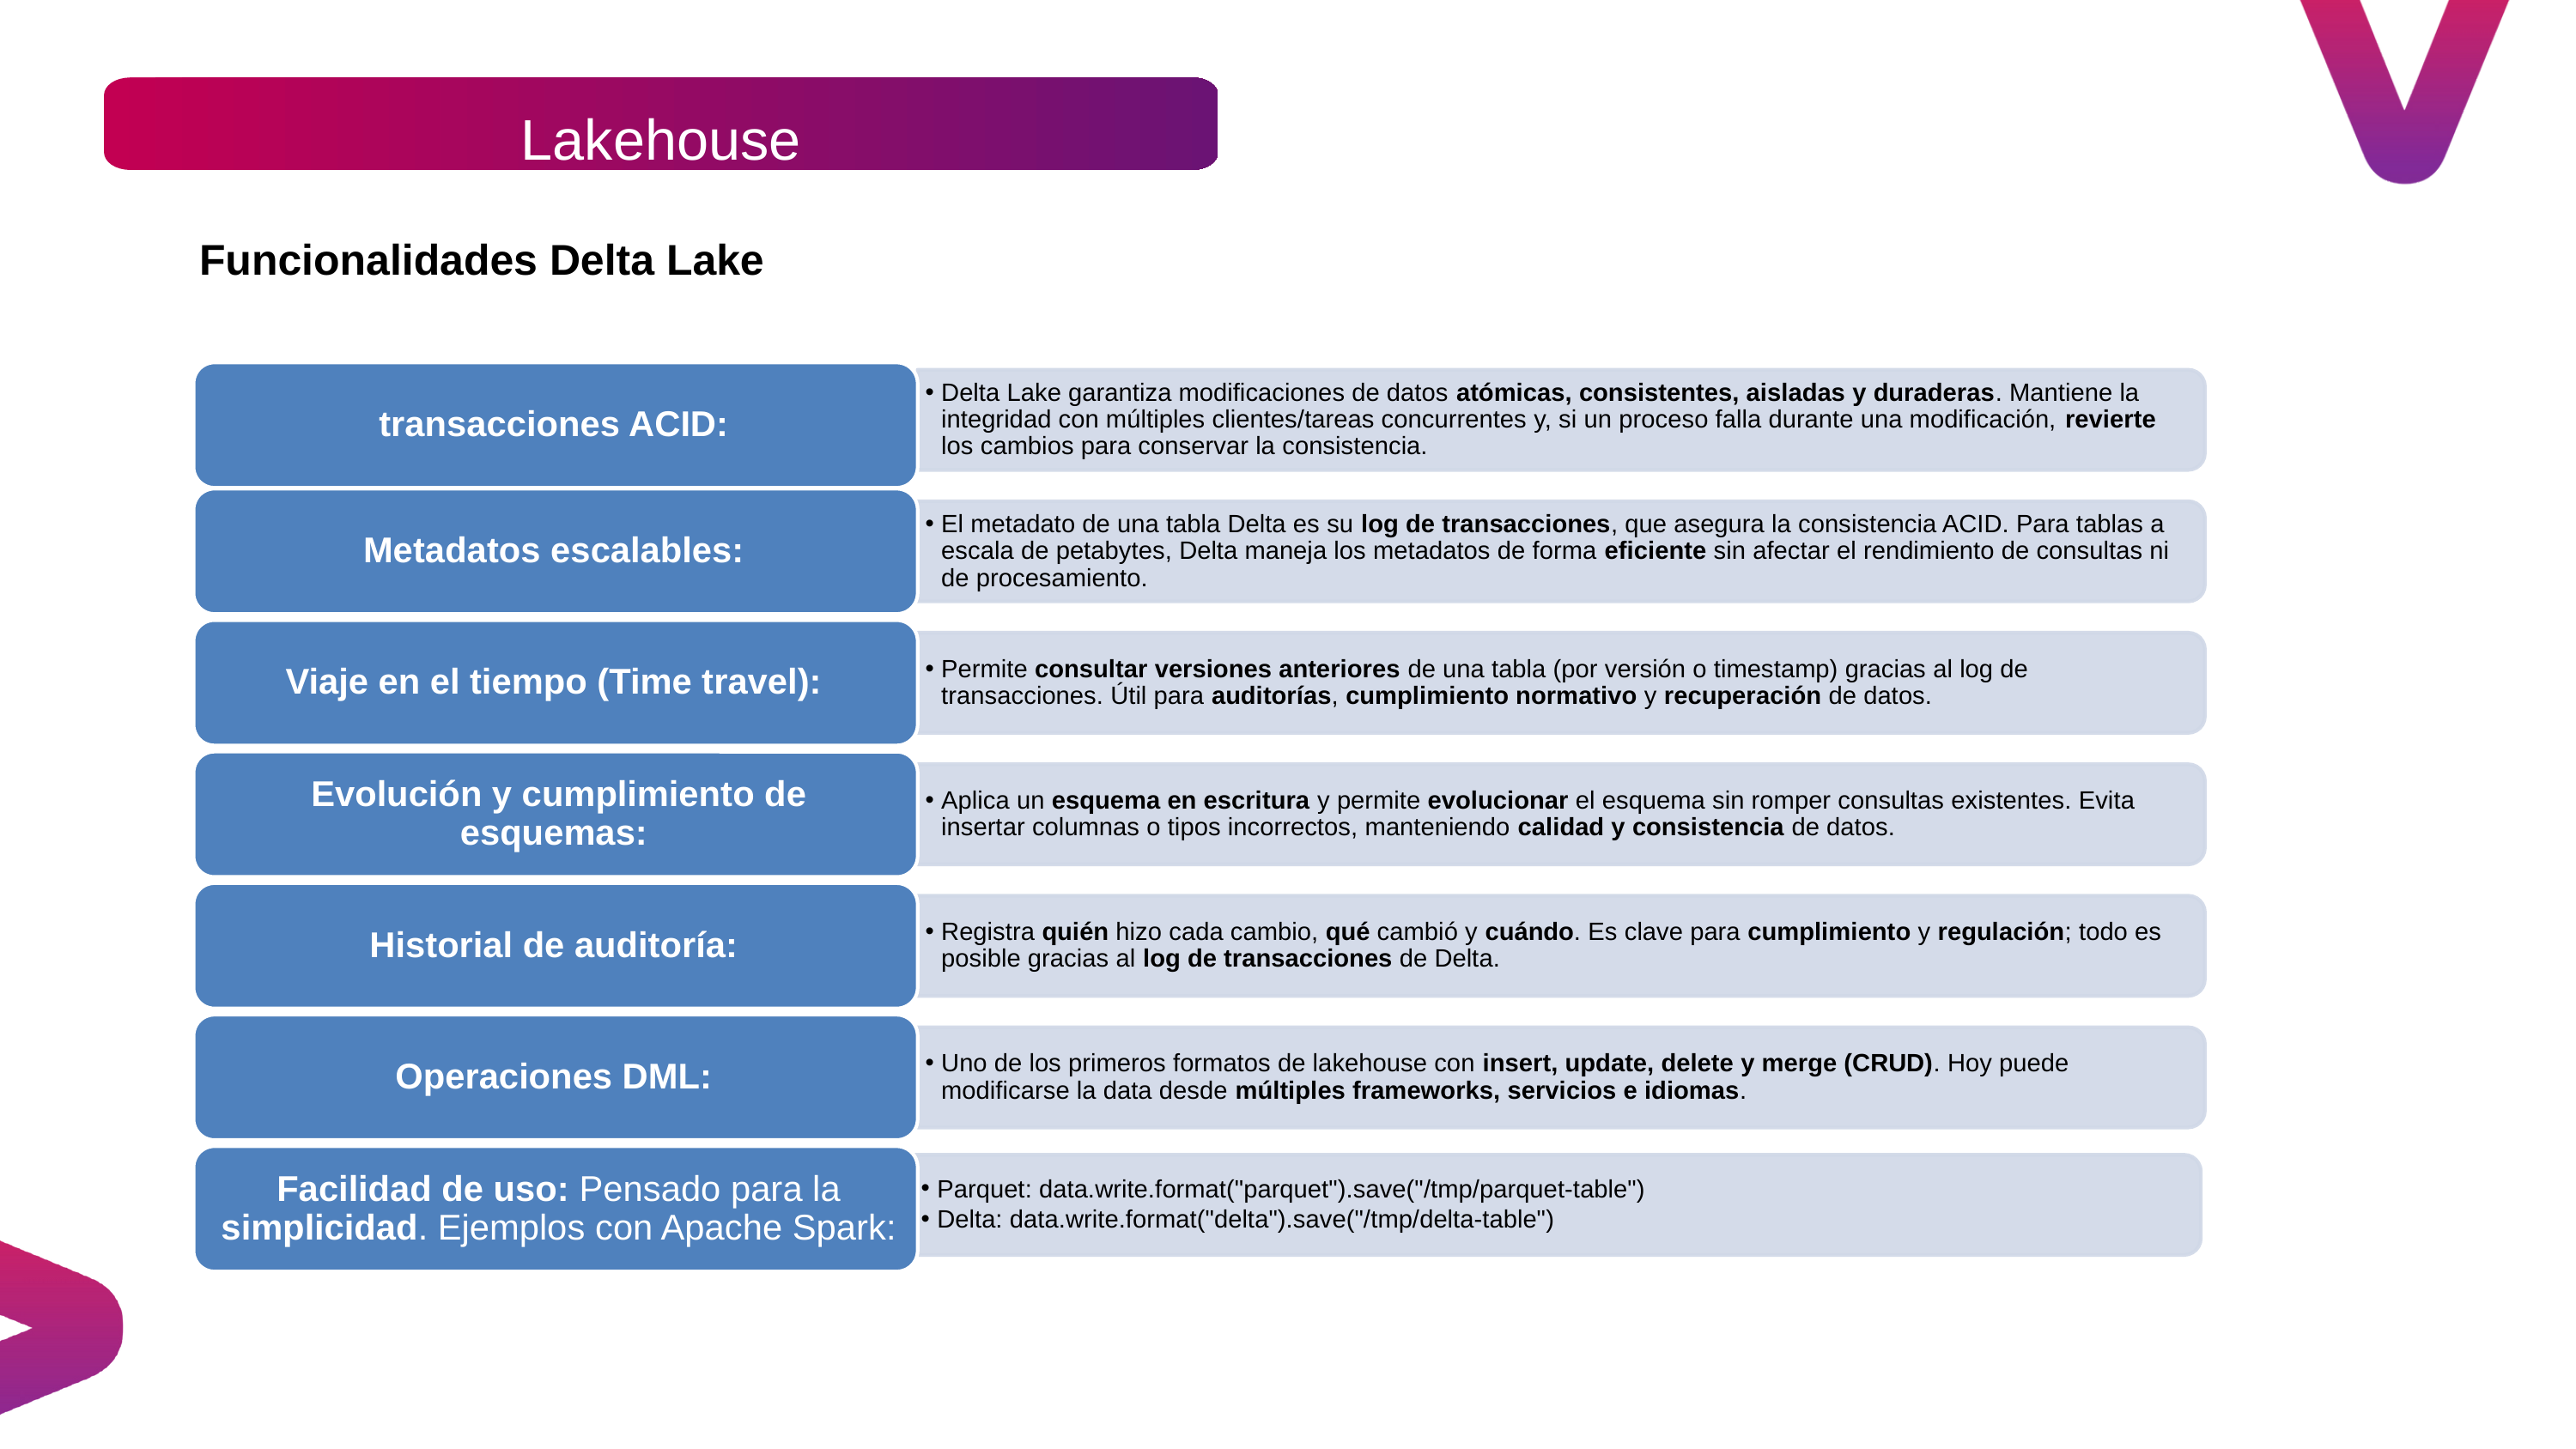

Lakehouse
Funcionalidades Delta Lake
Delta Lake garantiza modificaciones de datos atómicas, consistentes, aisladas y duraderas. Mantiene la integridad con múltiples clientes/tareas concurrentes y, si un proceso falla durante una modificación, revierte los cambios para conservar la consistencia.
transacciones ACID:
El metadato de una tabla Delta es su log de transacciones, que asegura la consistencia ACID. Para tablas a escala de petabytes, Delta maneja los metadatos de forma eficiente sin afectar el rendimiento de consultas ni de procesamiento.
Metadatos escalables:
Permite consultar versiones anteriores de una tabla (por versión o timestamp) gracias al log de transacciones. Útil para auditorías, cumplimiento normativo y recuperación de datos.
Viaje en el tiempo (Time travel):
Aplica un esquema en escritura y permite evolucionar el esquema sin romper consultas existentes. Evita insertar columnas o tipos incorrectos, manteniendo calidad y consistencia de datos.
Evolución y cumplimiento de esquemas:
Registra quién hizo cada cambio, qué cambió y cuándo. Es clave para cumplimiento y regulación; todo es posible gracias al log de transacciones de Delta.
Historial de auditoría:
Uno de los primeros formatos de lakehouse con insert, update, delete y merge (CRUD). Hoy puede modificarse la data desde múltiples frameworks, servicios e idiomas.
Operaciones DML:
Parquet: data.write.format("parquet").save("/tmp/parquet-table")
Delta: data.write.format("delta").save("/tmp/delta-table")
Facilidad de uso: Pensado para la simplicidad. Ejemplos con Apache Spark: